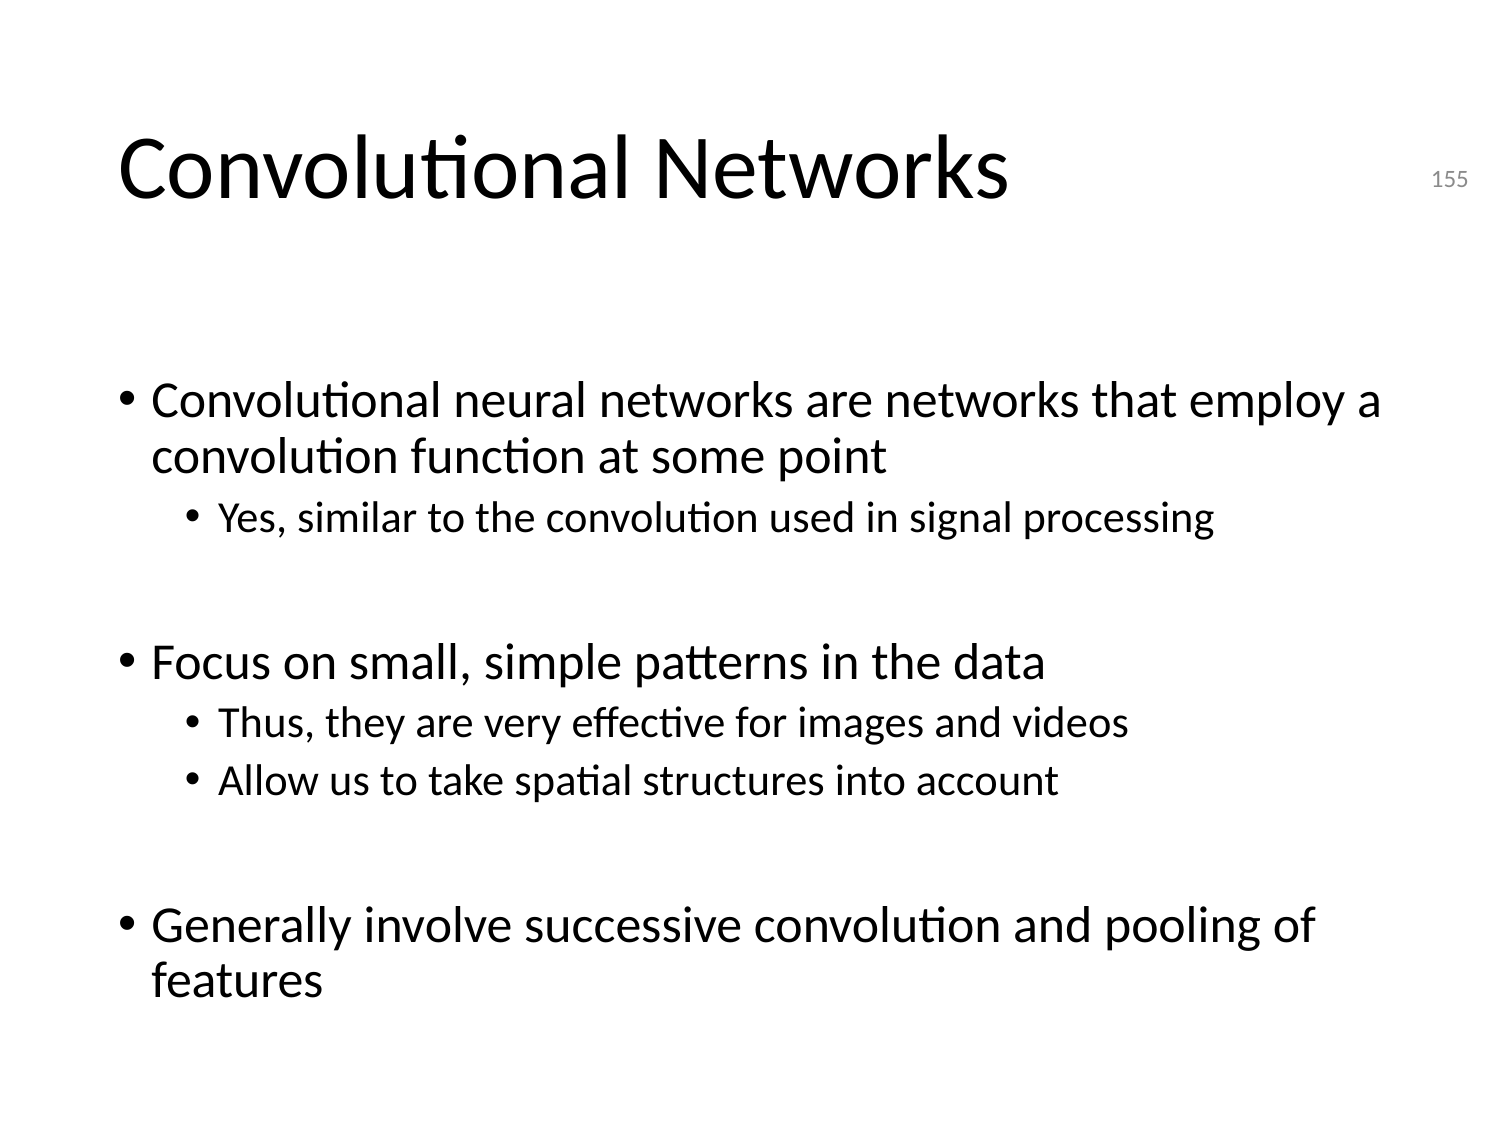

# Convolutional Networks
155
Convolutional neural networks are networks that employ a convolution function at some point
Yes, similar to the convolution used in signal processing

Focus on small, simple patterns in the data
Thus, they are very effective for images and videos
Allow us to take spatial structures into account

Generally involve successive convolution and pooling of features